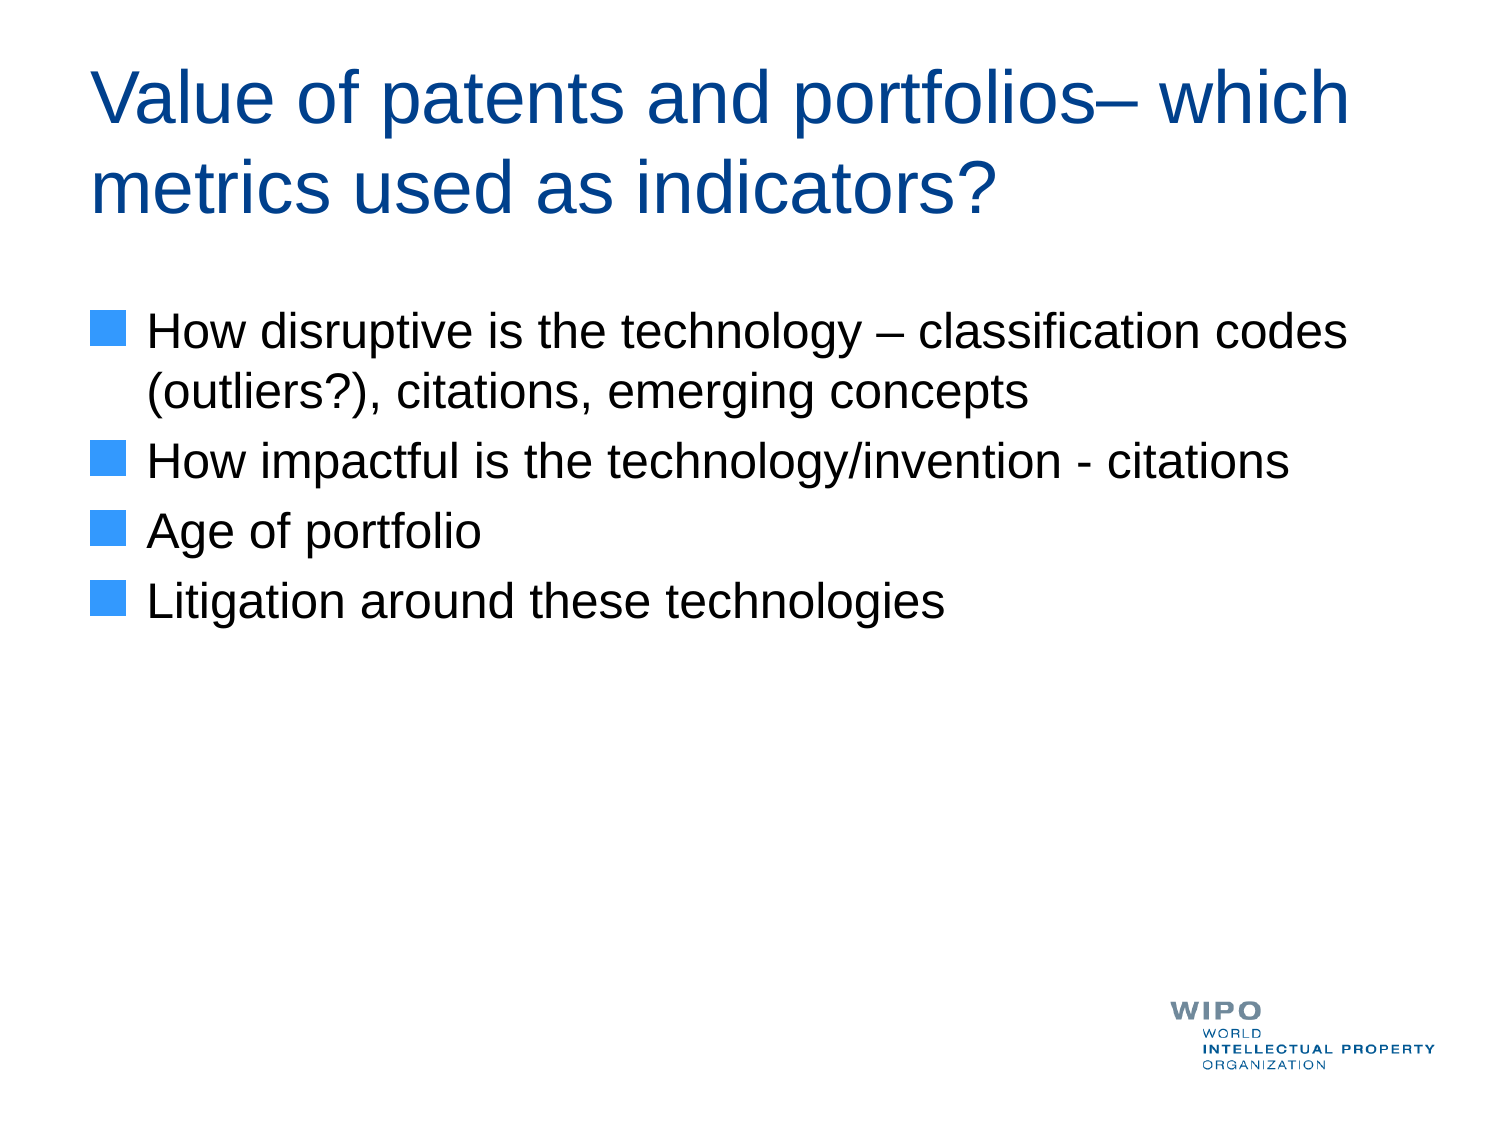

# Value of patents and portfolios– which metrics used as indicators?
How disruptive is the technology – classification codes (outliers?), citations, emerging concepts
How impactful is the technology/invention - citations
Age of portfolio
Litigation around these technologies